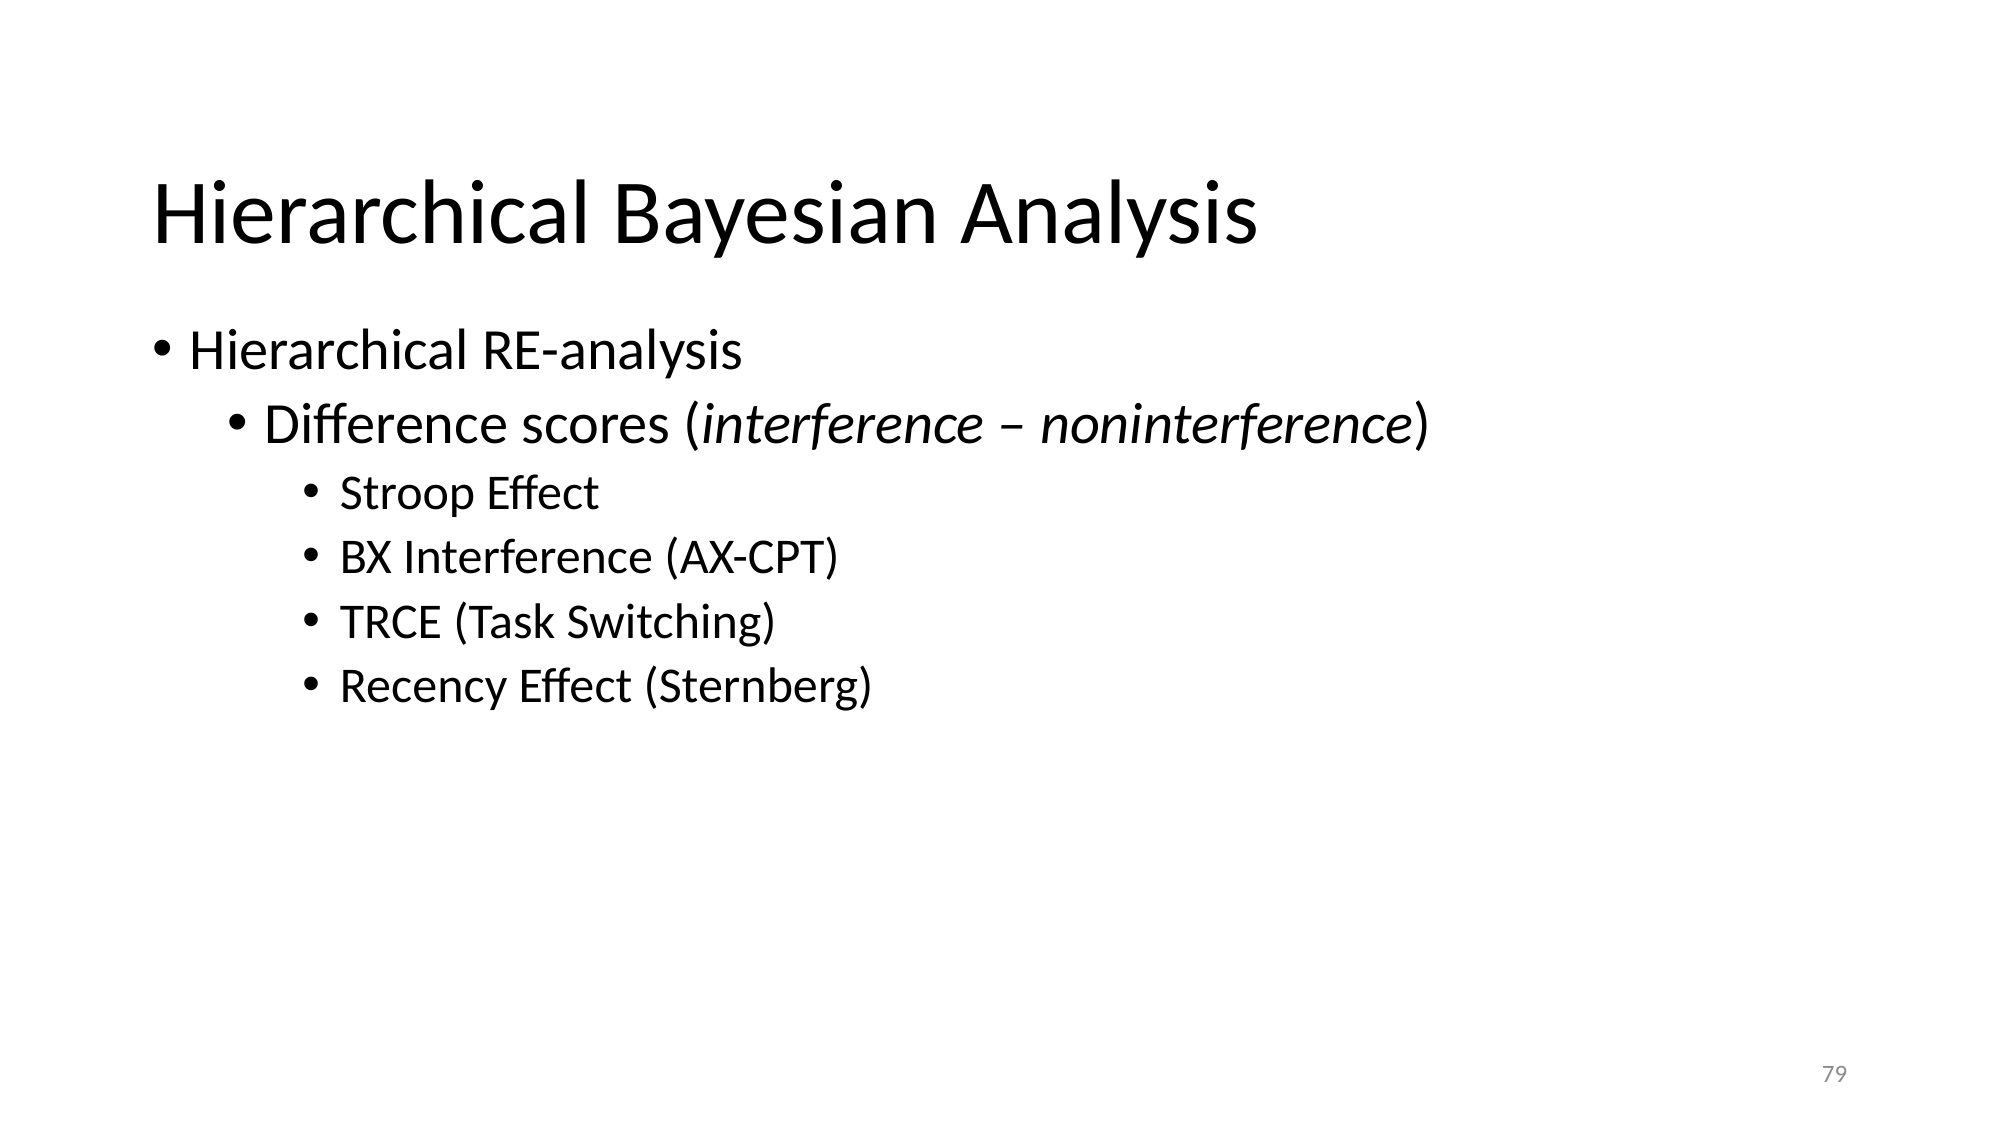

Hierarchical Bayesian Analysis

Hierarchical RE-analysis
Difference scores (interference – noninterference)
Stroop Effect
BX Interference (AX-CPT)
TRCE (Task Switching)
Recency Effect (Sternberg)

79